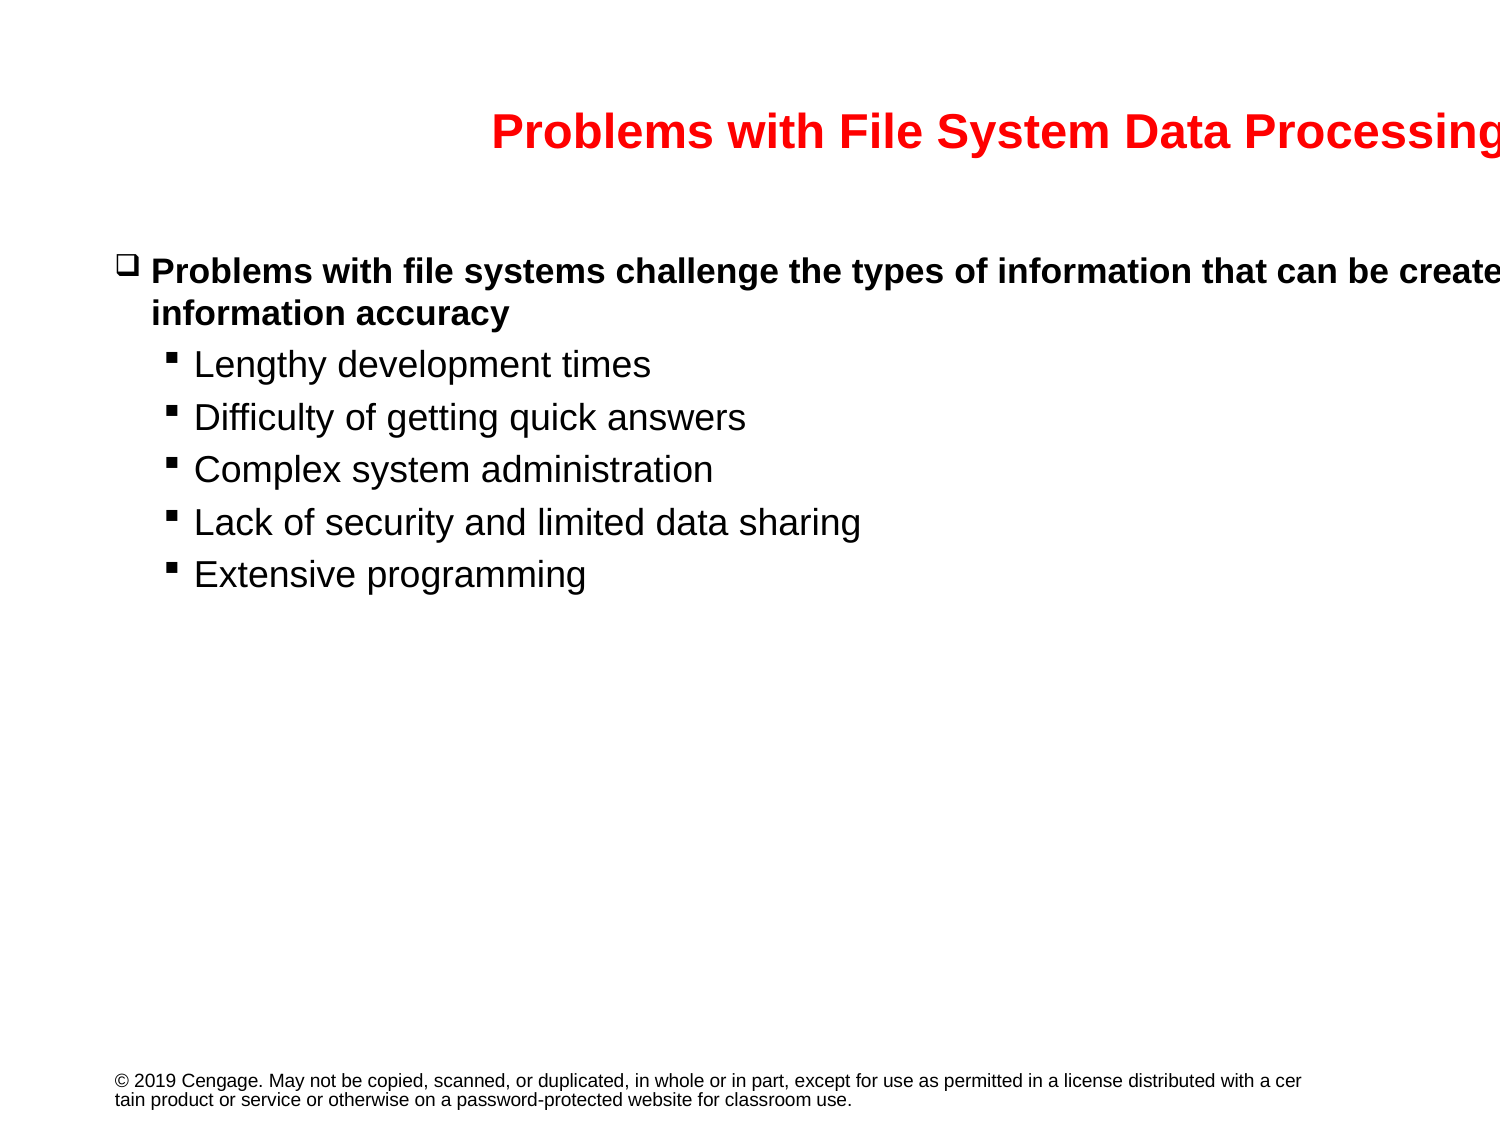

# Problems with File System Data Processing
Problems with file systems challenge the types of information that can be created from data as well as information accuracy
Lengthy development times
Difficulty of getting quick answers
Complex system administration
Lack of security and limited data sharing
Extensive programming

© 2019 Cengage. May not be copied, scanned, or duplicated, in whole or in part, except for use as permitted in a license distributed with a certain product or service or otherwise on a password-protected website for classroom use.